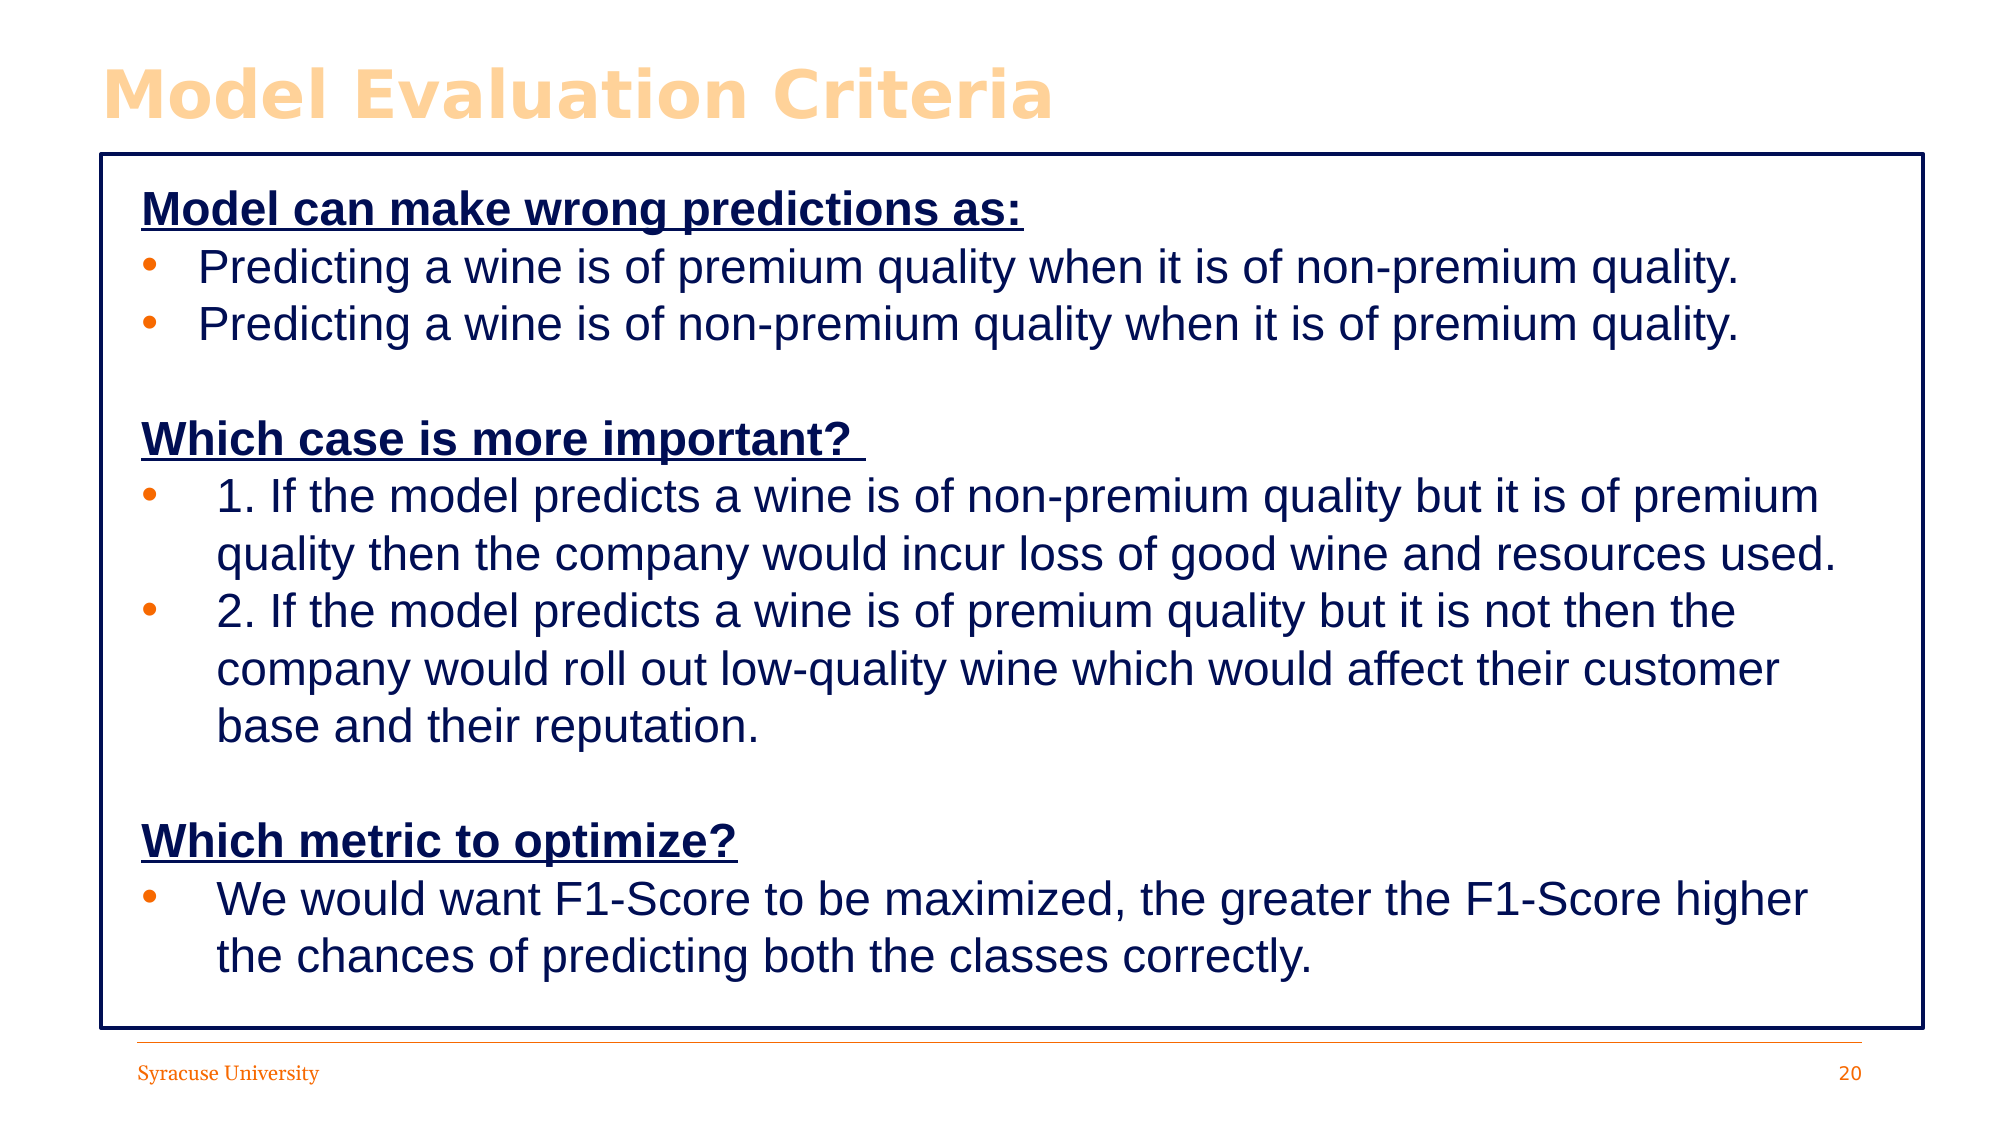

# Model Evaluation Criteria

Model can make wrong predictions as:
Predicting a wine is of premium quality when it is of non-premium quality.
Predicting a wine is of non-premium quality when it is of premium quality.

Which case is more important?
1. If the model predicts a wine is of non-premium quality but it is of premium quality then the company would incur loss of good wine and resources used.
2. If the model predicts a wine is of premium quality but it is not then the company would roll out low-quality wine which would affect their customer base and their reputation.

Which metric to optimize?
We would want F1-Score to be maximized, the greater the F1-Score higher the chances of predicting both the classes correctly.